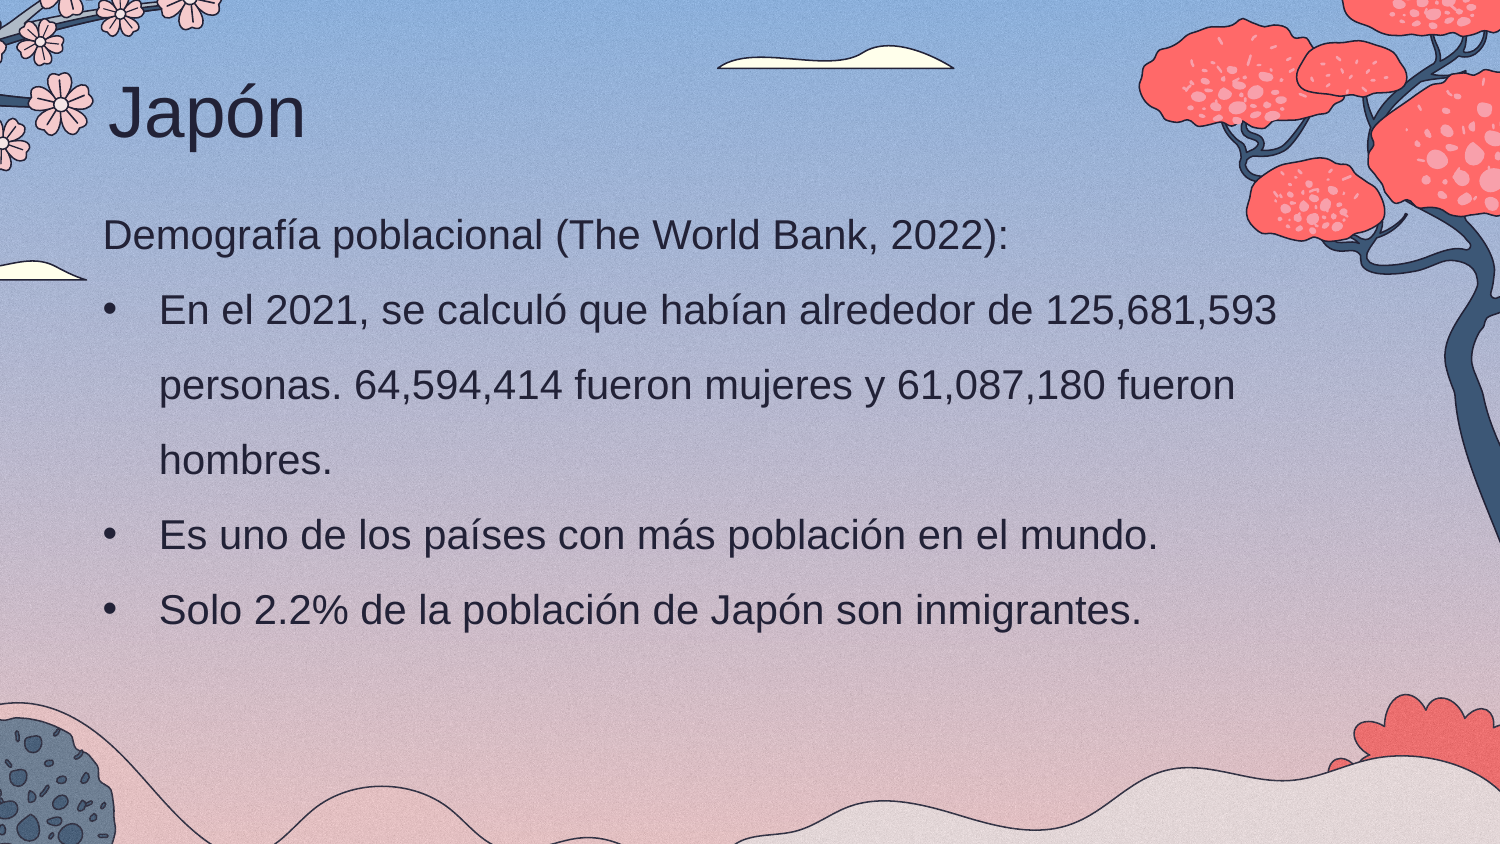

# Japón
Demografía poblacional (The World Bank, 2022):
En el 2021, se calculó que habían alrededor de 125,681,593 personas. 64,594,414 fueron mujeres y 61,087,180 fueron hombres.
Es uno de los países con más población en el mundo.
Solo 2.2% de la población de Japón son inmigrantes.